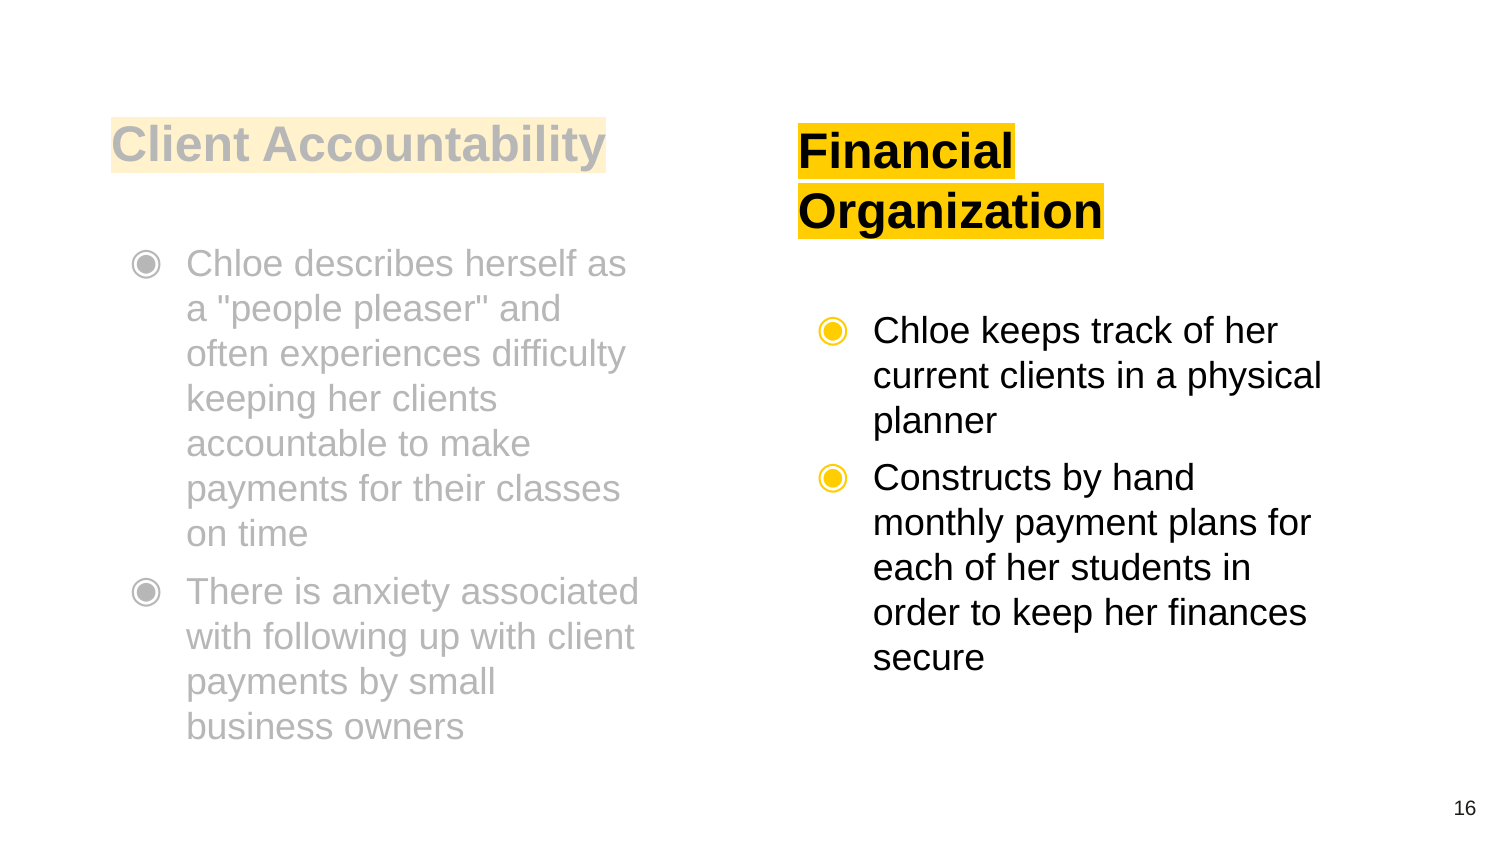

Client Accountability

Chloe describes herself as a "people pleaser" and often experiences difficulty keeping her clients accountable to make payments for their classes on time
There is anxiety associated with following up with client payments by small business owners

Financial Organization

Chloe keeps track of her current clients in a physical planner
Constructs by hand monthly payment plans for each of her students in order to keep her finances secure
16